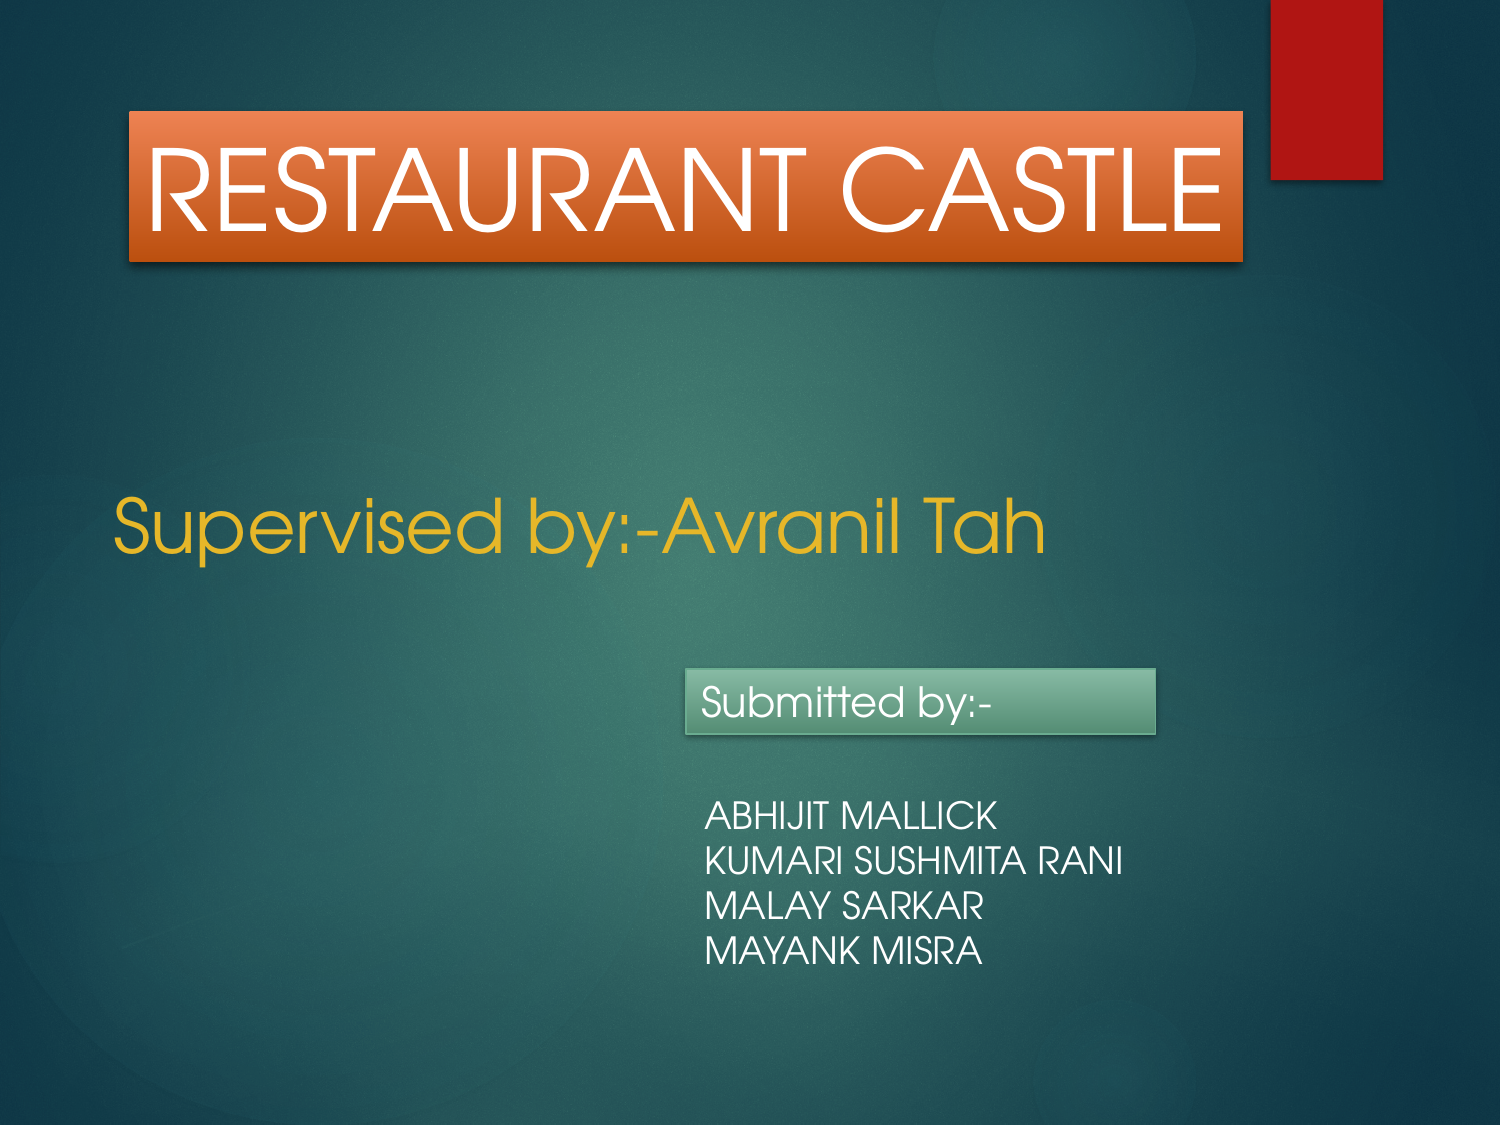

RESTAURANT CASTLE
Supervised by:-Avranil Tah
Submitted by:-
ABHIJIT MALLICK
KUMARI SUSHMITA RANI
MALAY SARKAR
MAYANK MISRA